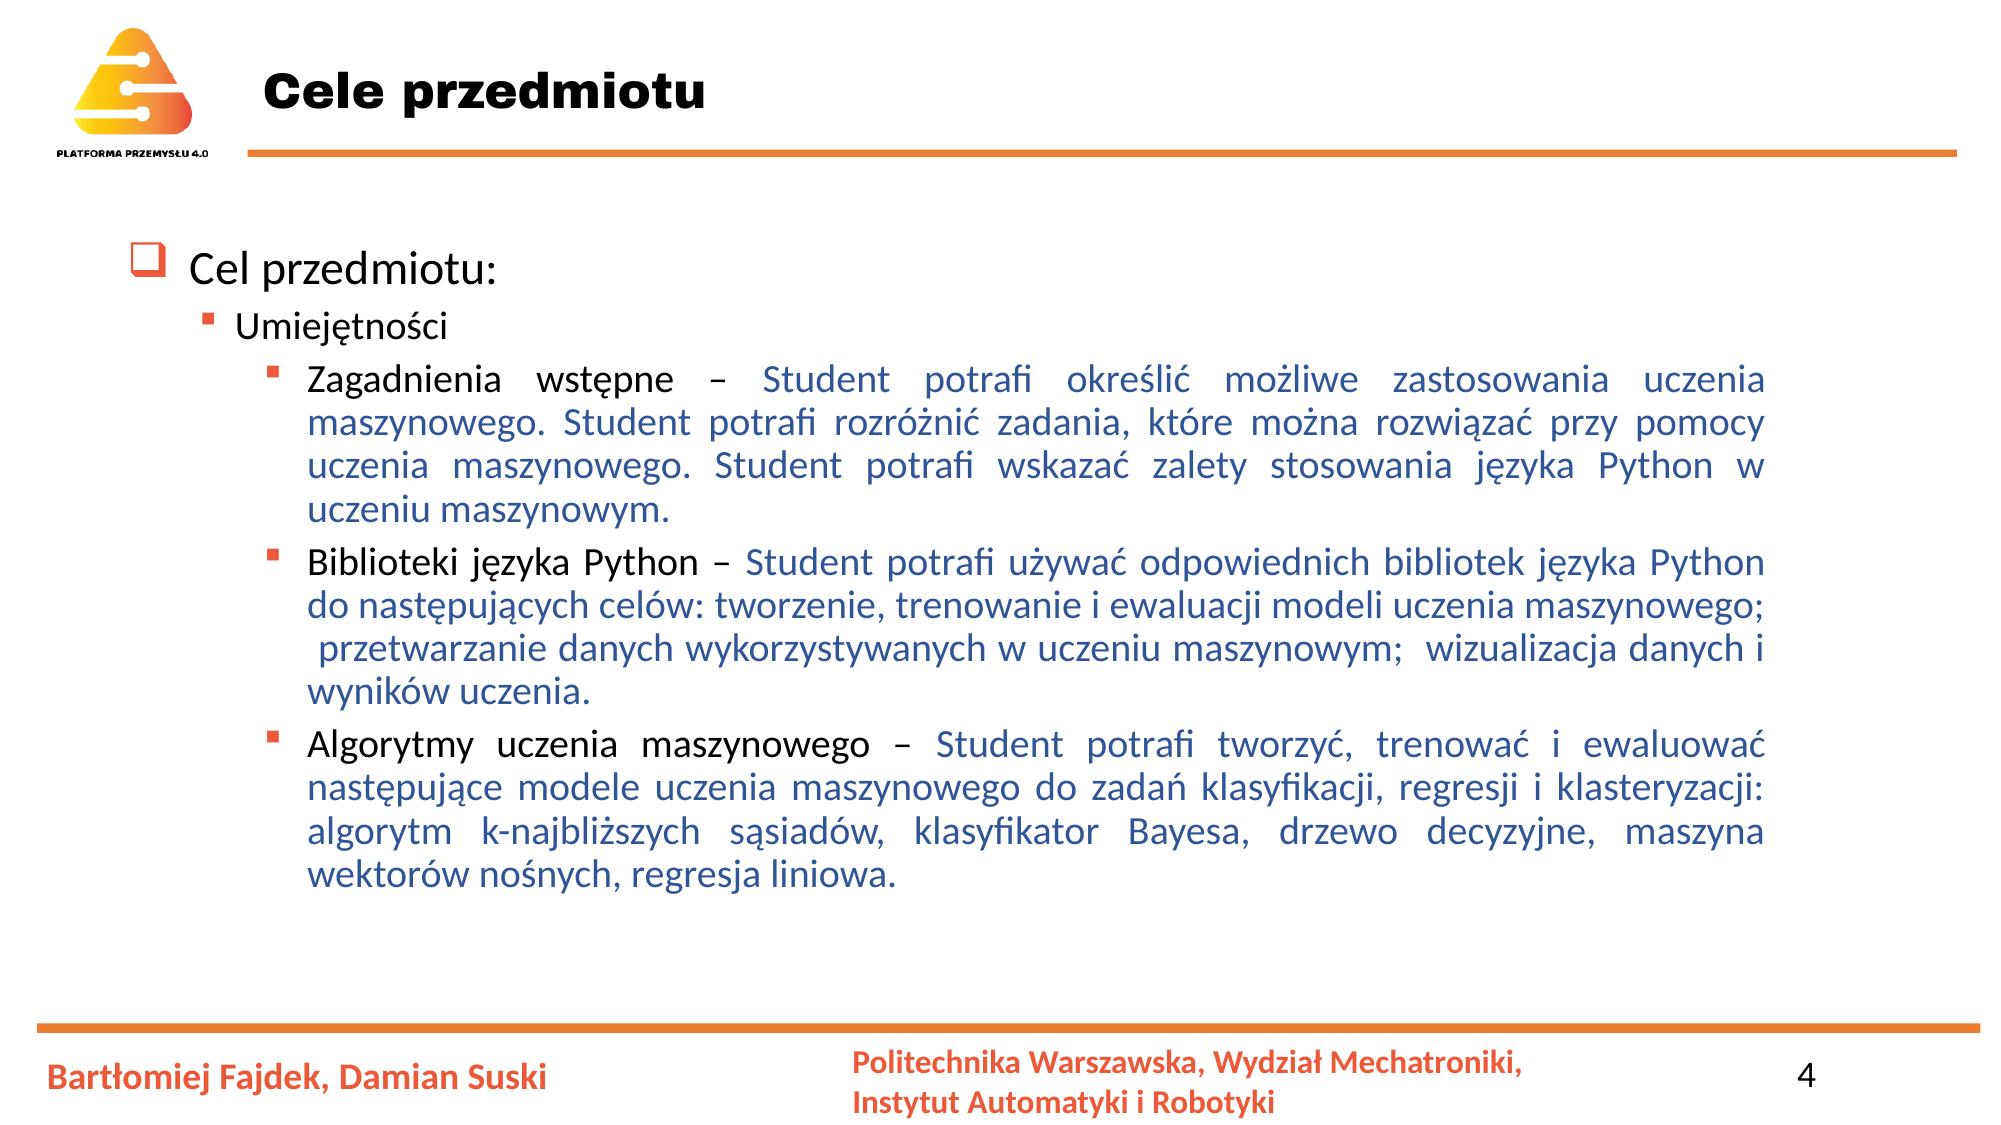

# Cele przedmiotu
  Cel przedmiotu:
Umiejętności
Zagadnienia wstępne – Student potrafi określić możliwe zastosowania uczenia maszynowego. Student potrafi rozróżnić zadania, które można rozwiązać przy pomocy uczenia maszynowego. Student potrafi wskazać zalety stosowania języka Python w uczeniu maszynowym.
Biblioteki języka Python – Student potrafi używać odpowiednich bibliotek języka Python do następujących celów: tworzenie, trenowanie i ewaluacji modeli uczenia maszynowego;  przetwarzanie danych wykorzystywanych w uczeniu maszynowym;  wizualizacja danych i wyników uczenia.
Algorytmy uczenia maszynowego – Student potrafi tworzyć, trenować i ewaluować następujące modele uczenia maszynowego do zadań klasyfikacji, regresji i klasteryzacji: algorytm k-najbliższych sąsiadów, klasyfikator Bayesa, drzewo decyzyjne, maszyna wektorów nośnych, regresja liniowa.

4